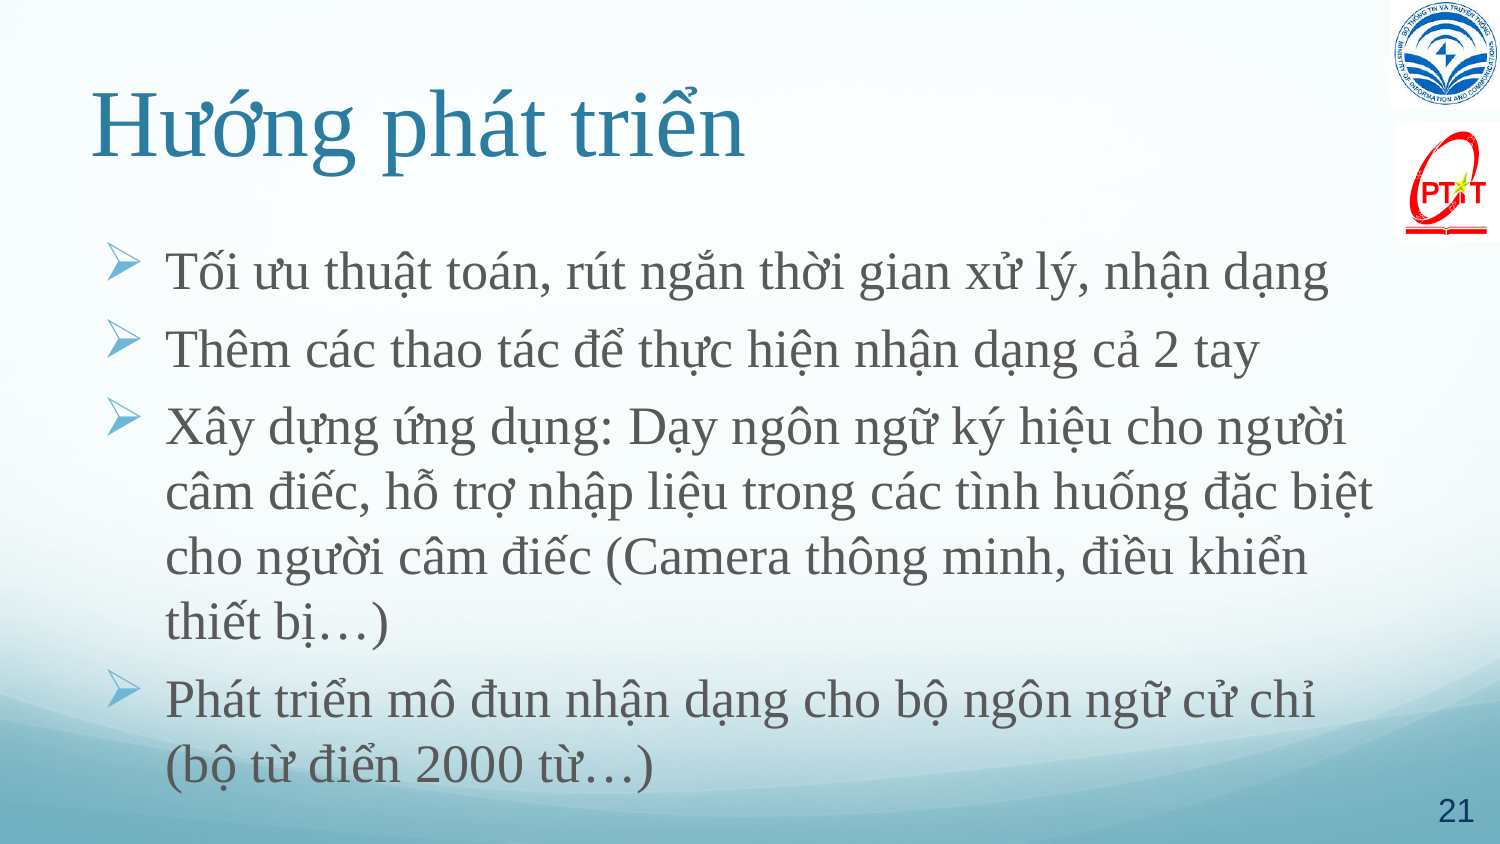

# Hướng phát triển
Tối ưu thuật toán, rút ngắn thời gian xử lý, nhận dạng
Thêm các thao tác để thực hiện nhận dạng cả 2 tay
Xây dựng ứng dụng: Dạy ngôn ngữ ký hiệu cho người câm điếc, hỗ trợ nhập liệu trong các tình huống đặc biệt cho người câm điếc (Camera thông minh, điều khiển thiết bị…)
Phát triển mô đun nhận dạng cho bộ ngôn ngữ cử chỉ (bộ từ điển 2000 từ…)
21